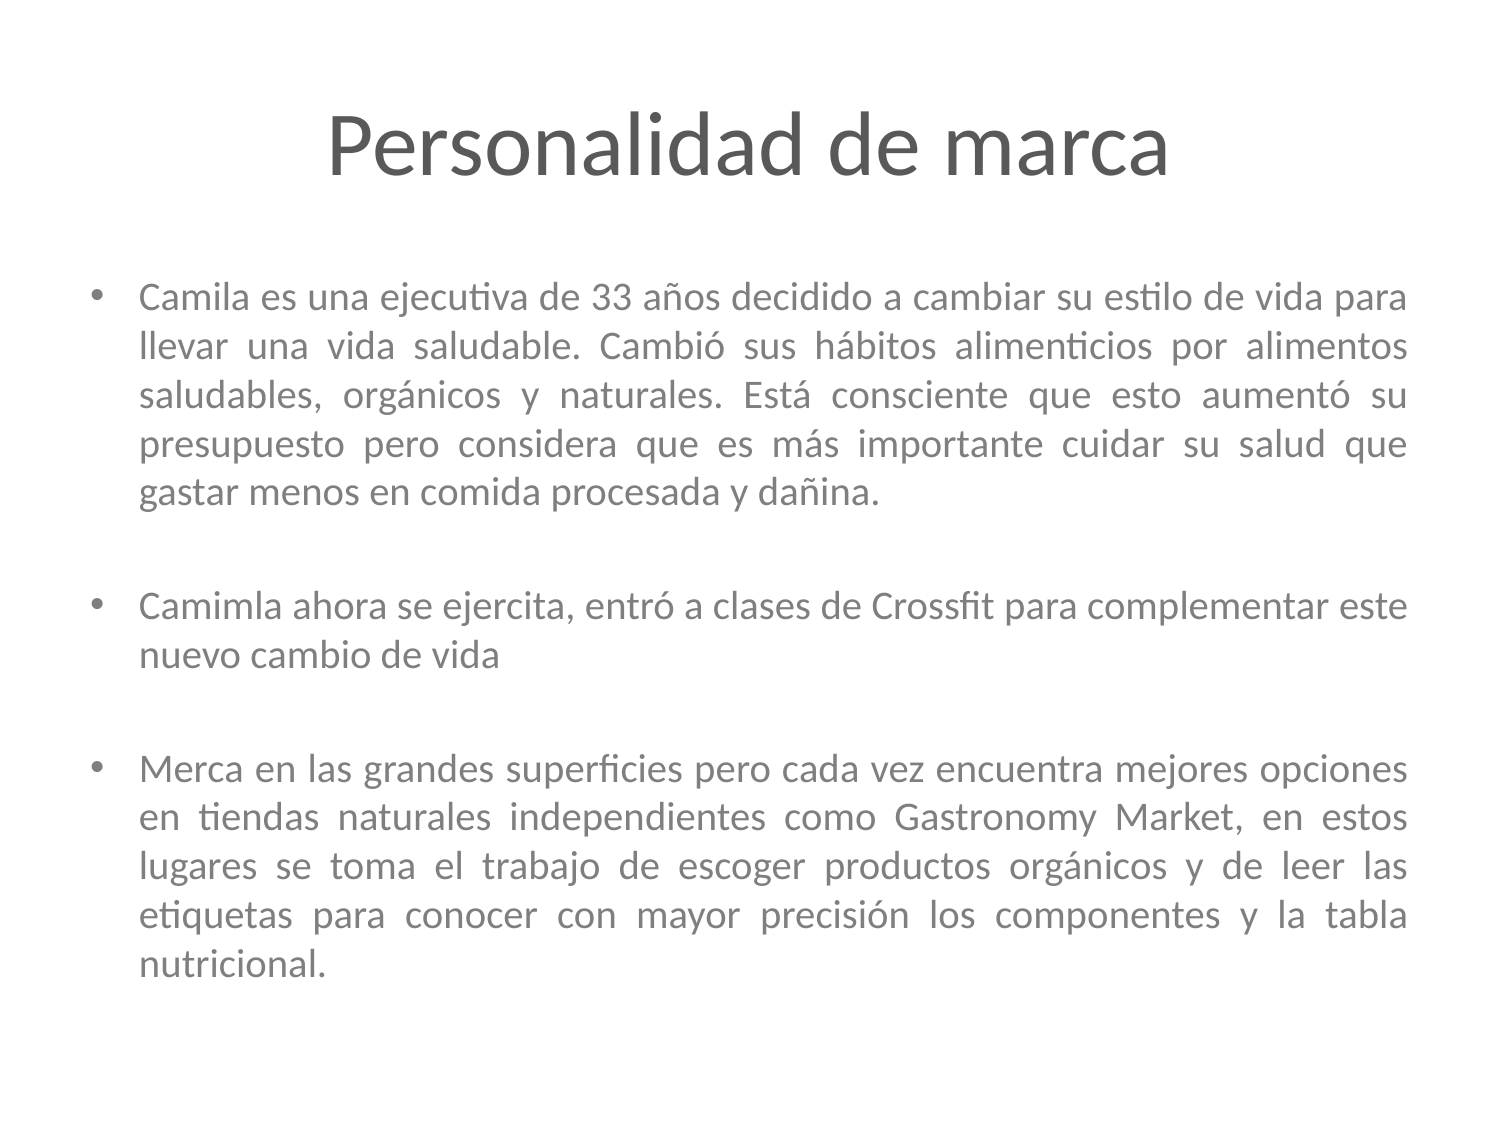

# Personalidad de marca
Camila es una ejecutiva de 33 años decidido a cambiar su estilo de vida para llevar una vida saludable. Cambió sus hábitos alimenticios por alimentos saludables, orgánicos y naturales. Está consciente que esto aumentó su presupuesto pero considera que es más importante cuidar su salud que gastar menos en comida procesada y dañina.

Camimla ahora se ejercita, entró a clases de Crossfit para complementar este nuevo cambio de vida

Merca en las grandes superficies pero cada vez encuentra mejores opciones en tiendas naturales independientes como Gastronomy Market, en estos lugares se toma el trabajo de escoger productos orgánicos y de leer las etiquetas para conocer con mayor precisión los componentes y la tabla nutricional.